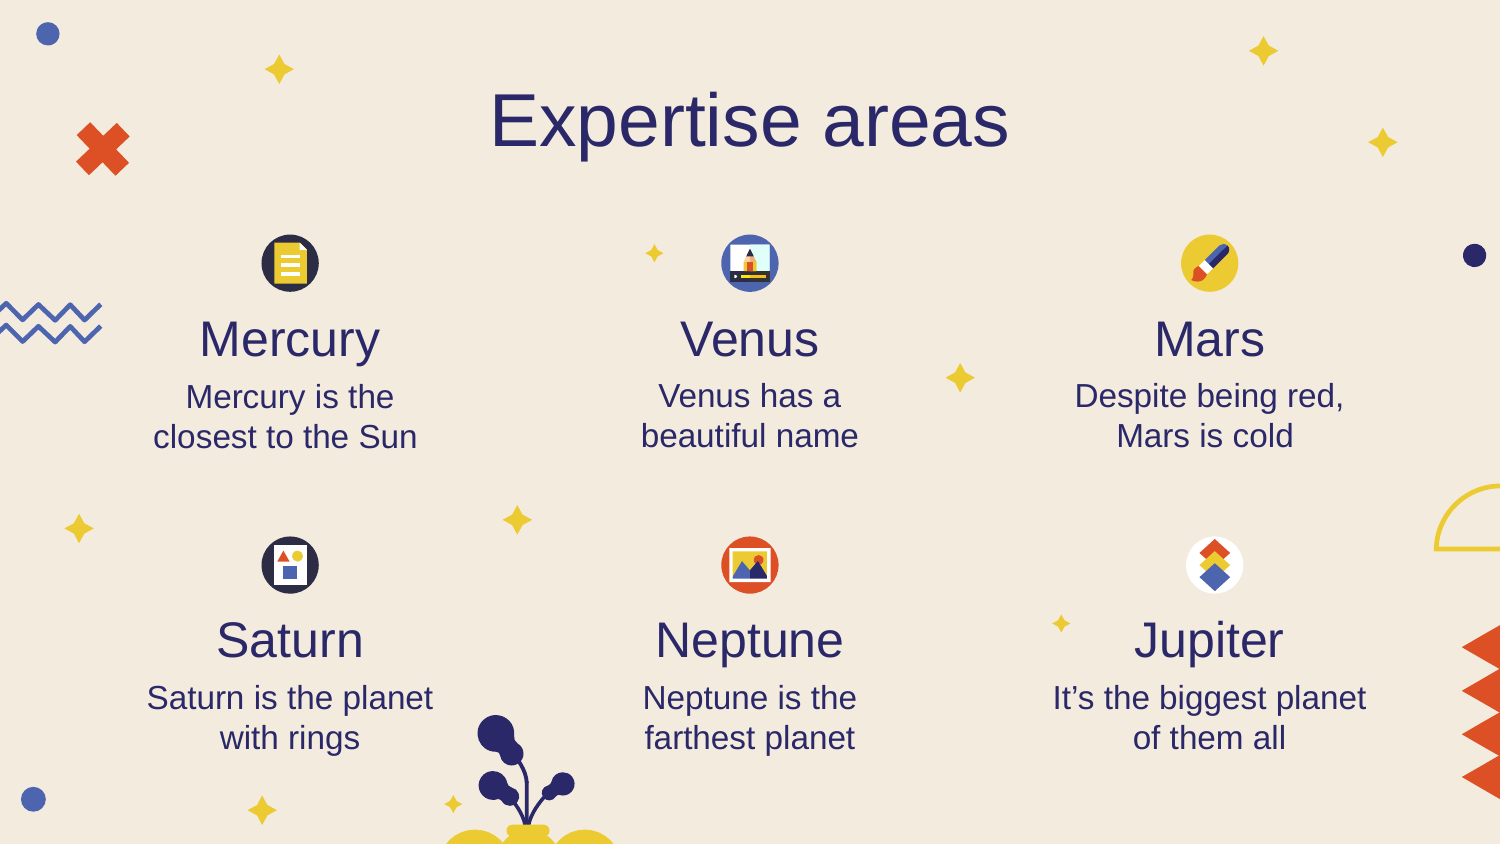

# Expertise areas

Venus
Mars
Mercury
Venus has a beautiful name
Despite being red, Mars is cold
Mercury is the closest to the Sun

Saturn
Neptune
Jupiter
Saturn is the planet with rings

Neptune is the farthest planet
It’s the biggest planet of them all